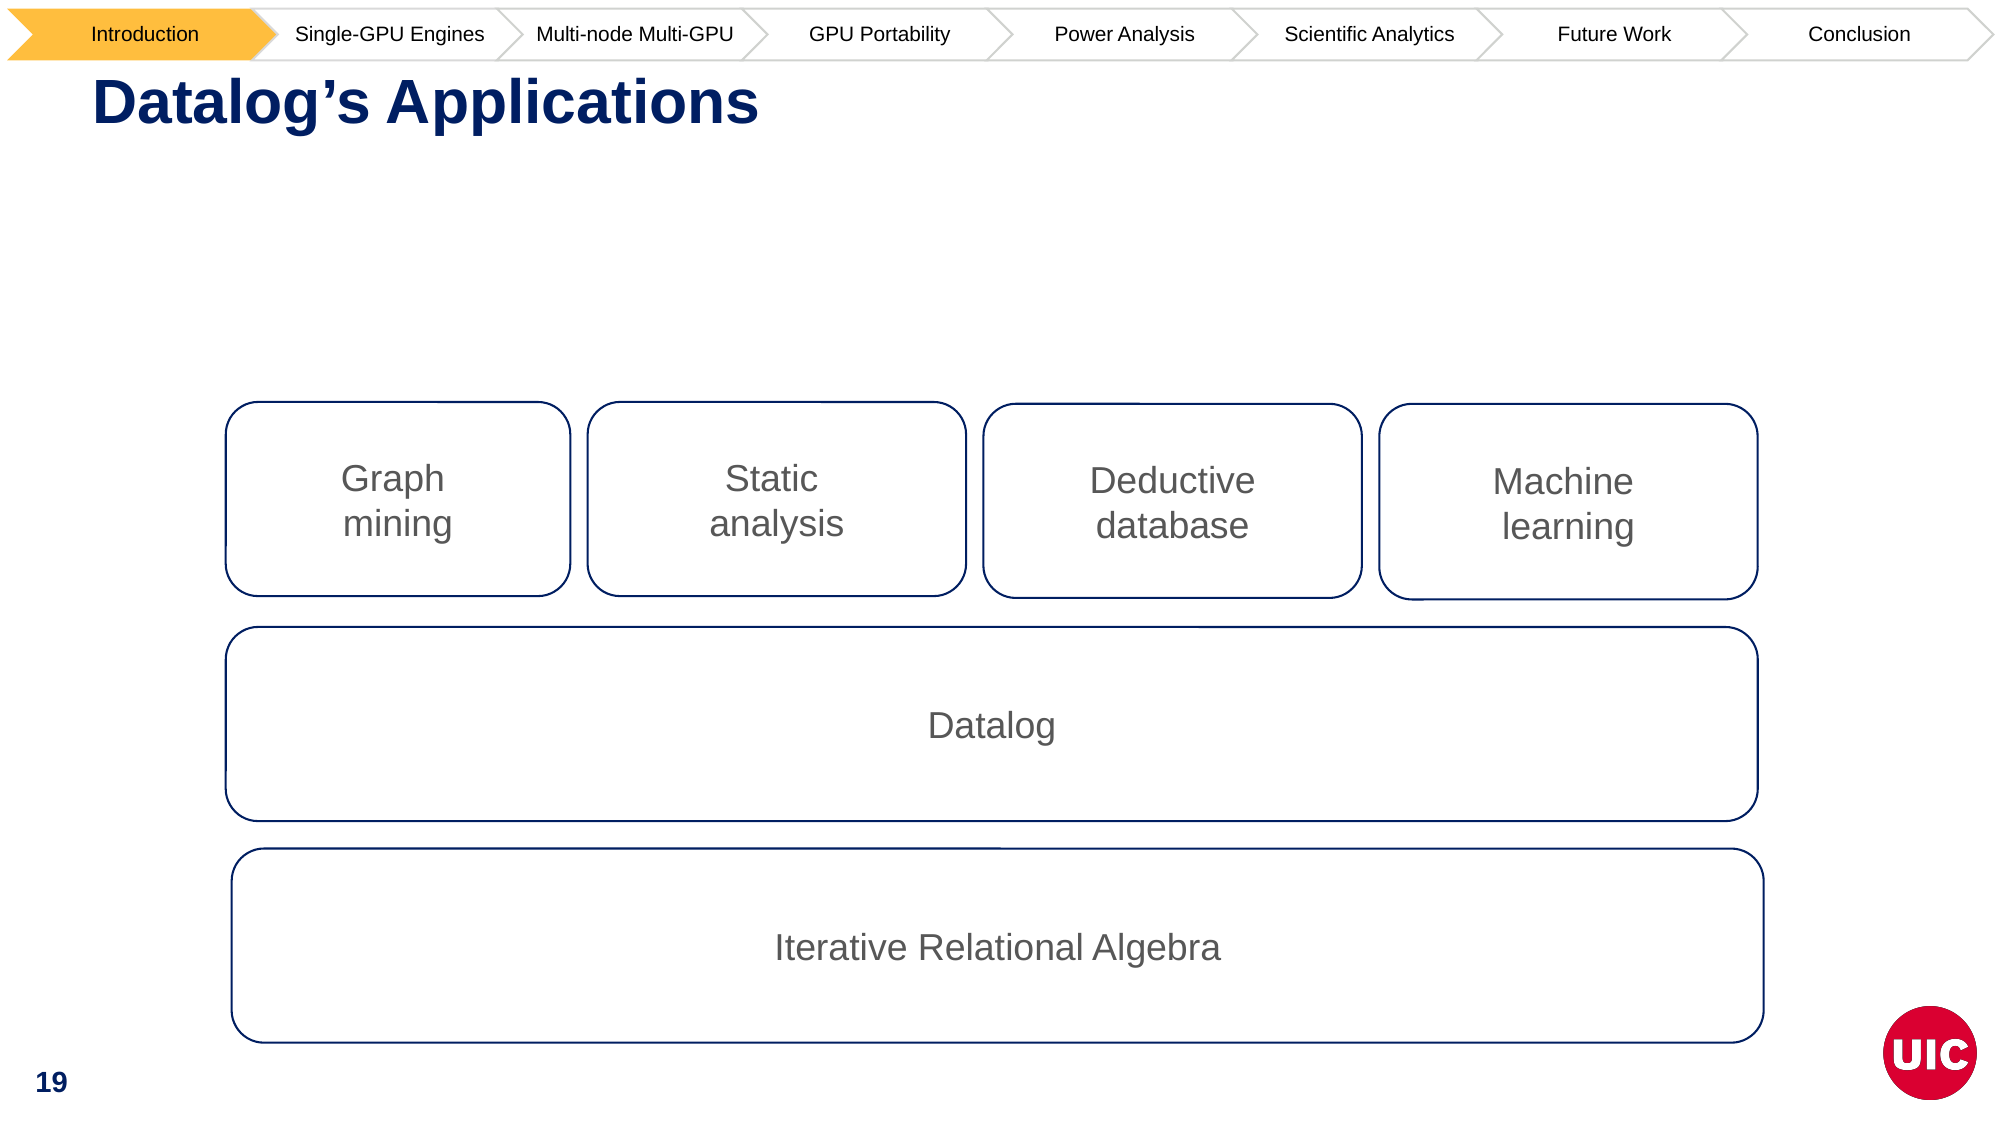

Introduction
Single-GPU Engines
Multi-node Multi-GPU
GPU Portability
Power Analysis
Scientific Analytics
Future Work
Conclusion
Datalog’s Applications
Static
analysis
Graph
mining
Deductive database
Machine
learning
Datalog
Iterative Relational Algebra